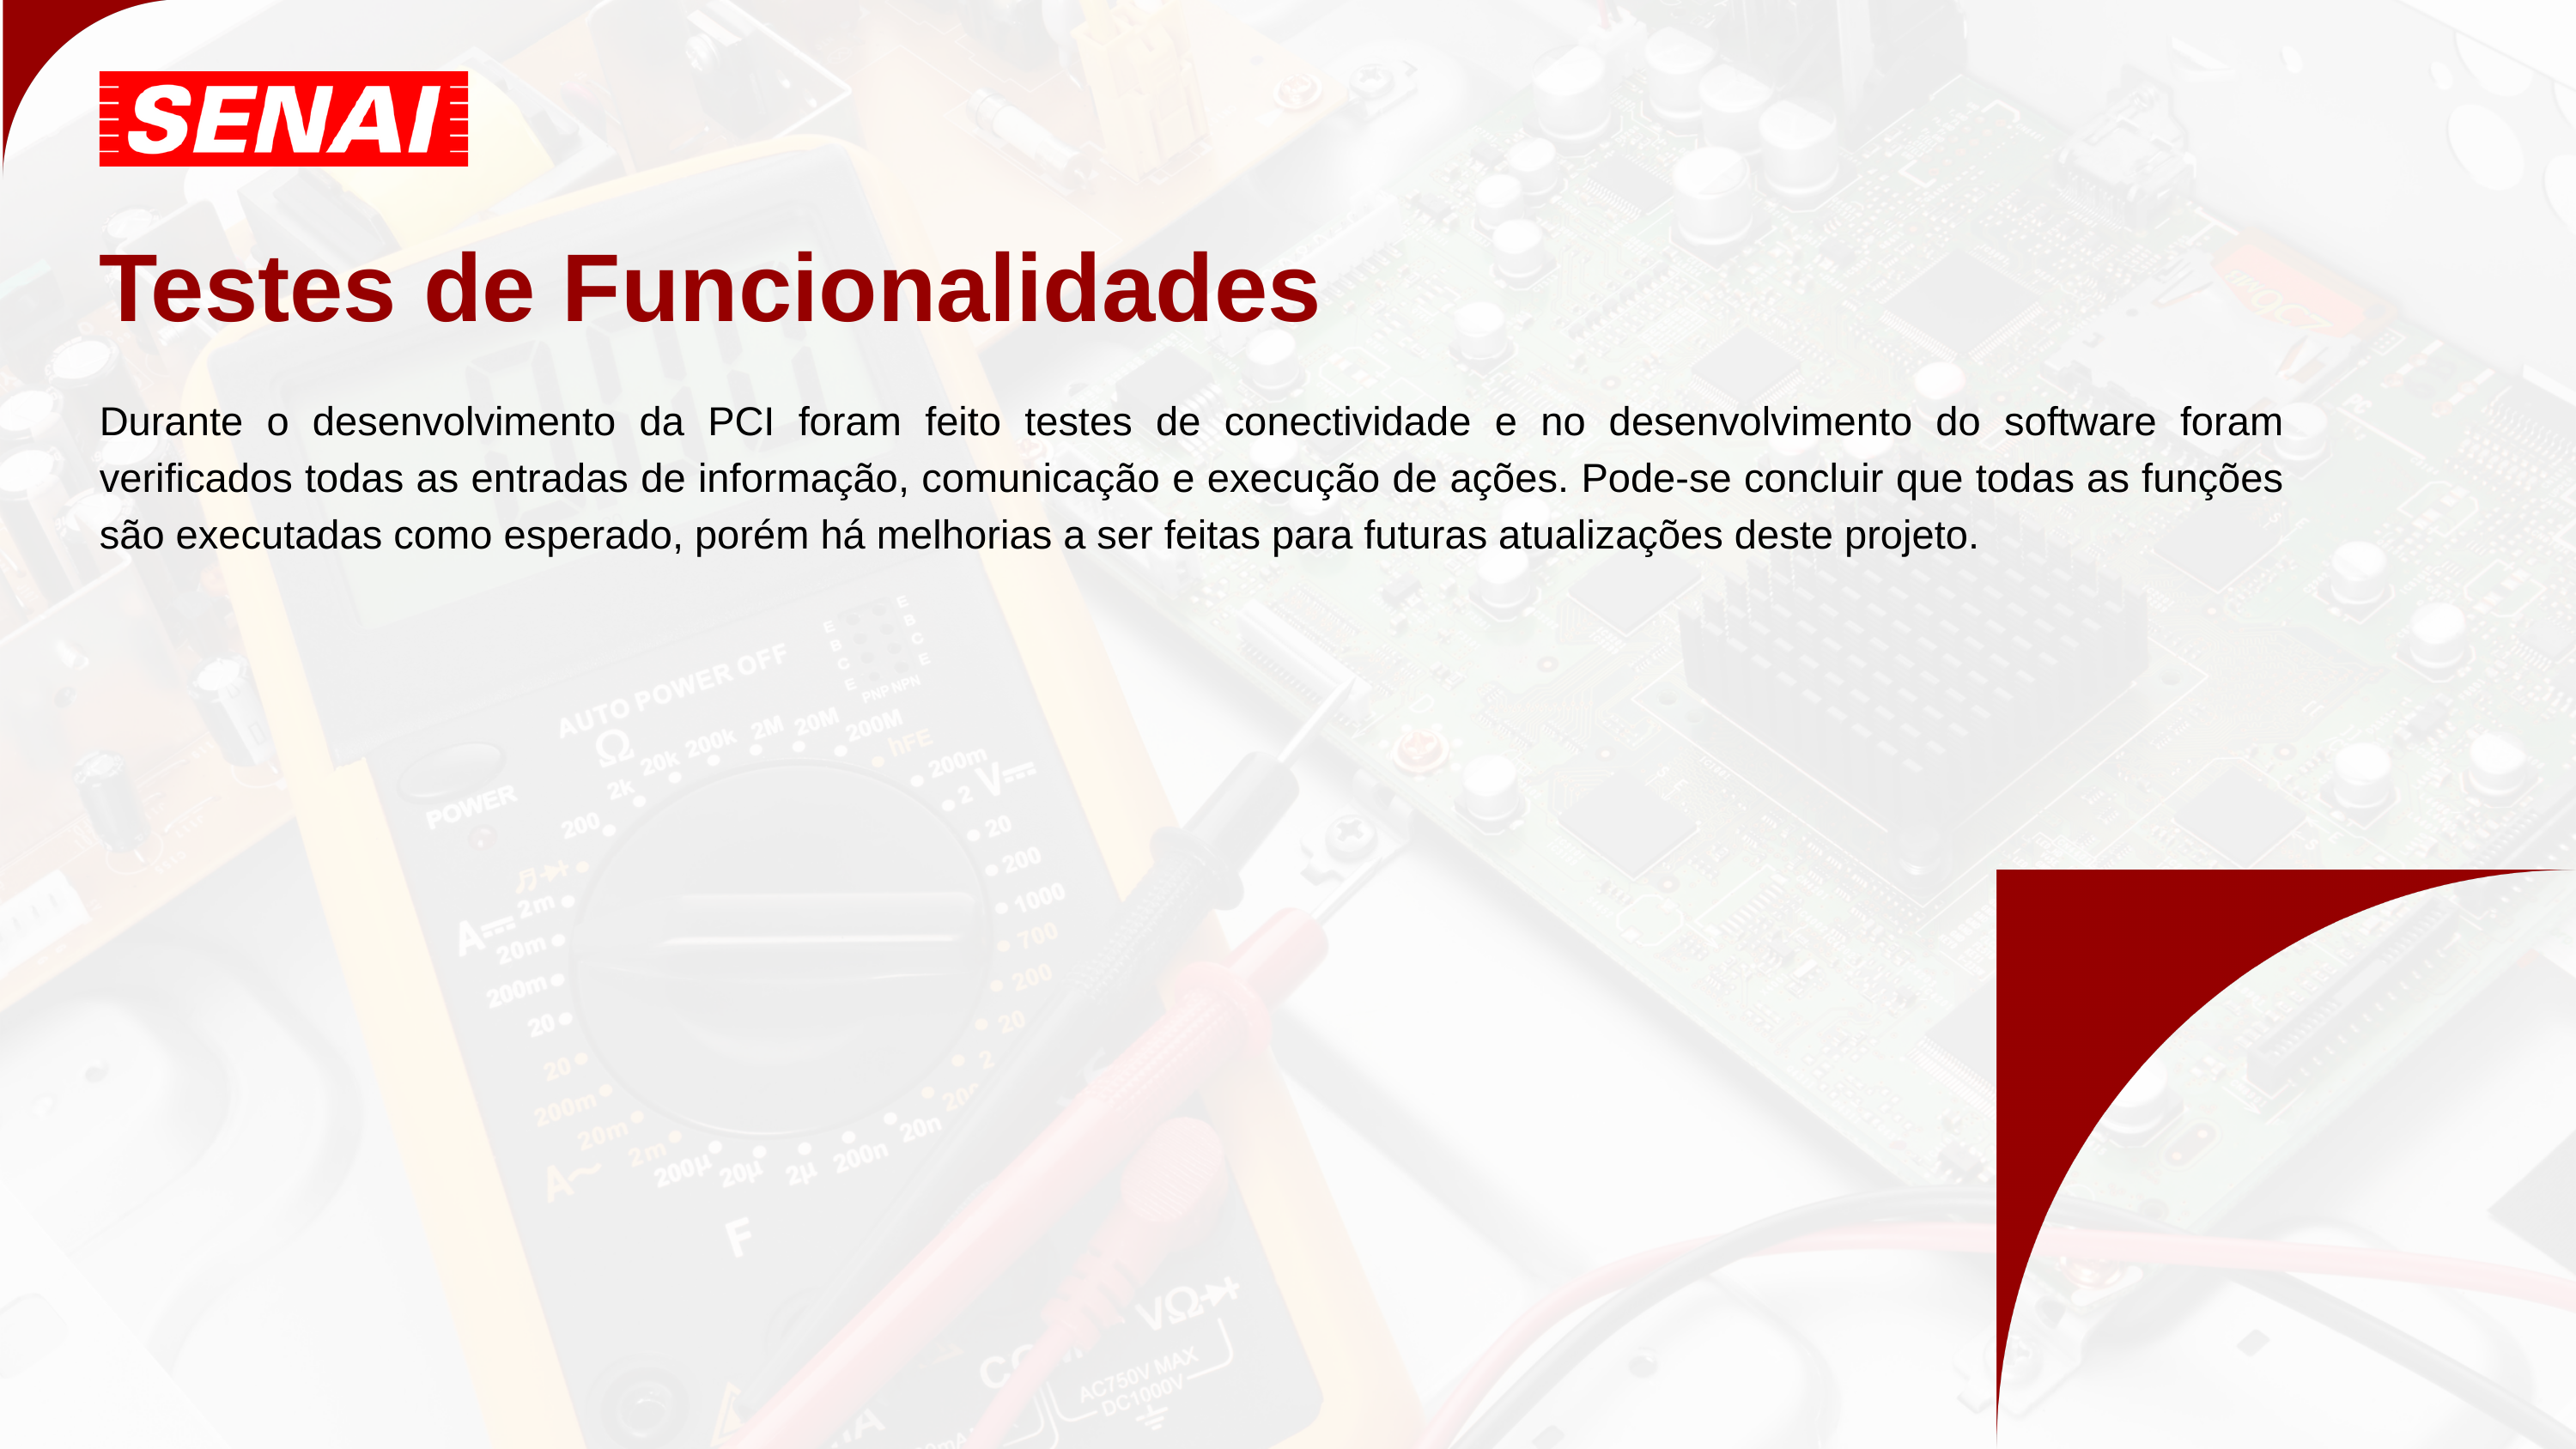

Testes de Funcionalidades
Durante o desenvolvimento da PCI foram feito testes de conectividade e no desenvolvimento do software foram verificados todas as entradas de informação, comunicação e execução de ações. Pode-se concluir que todas as funções são executadas como esperado, porém há melhorias a ser feitas para futuras atualizações deste projeto.